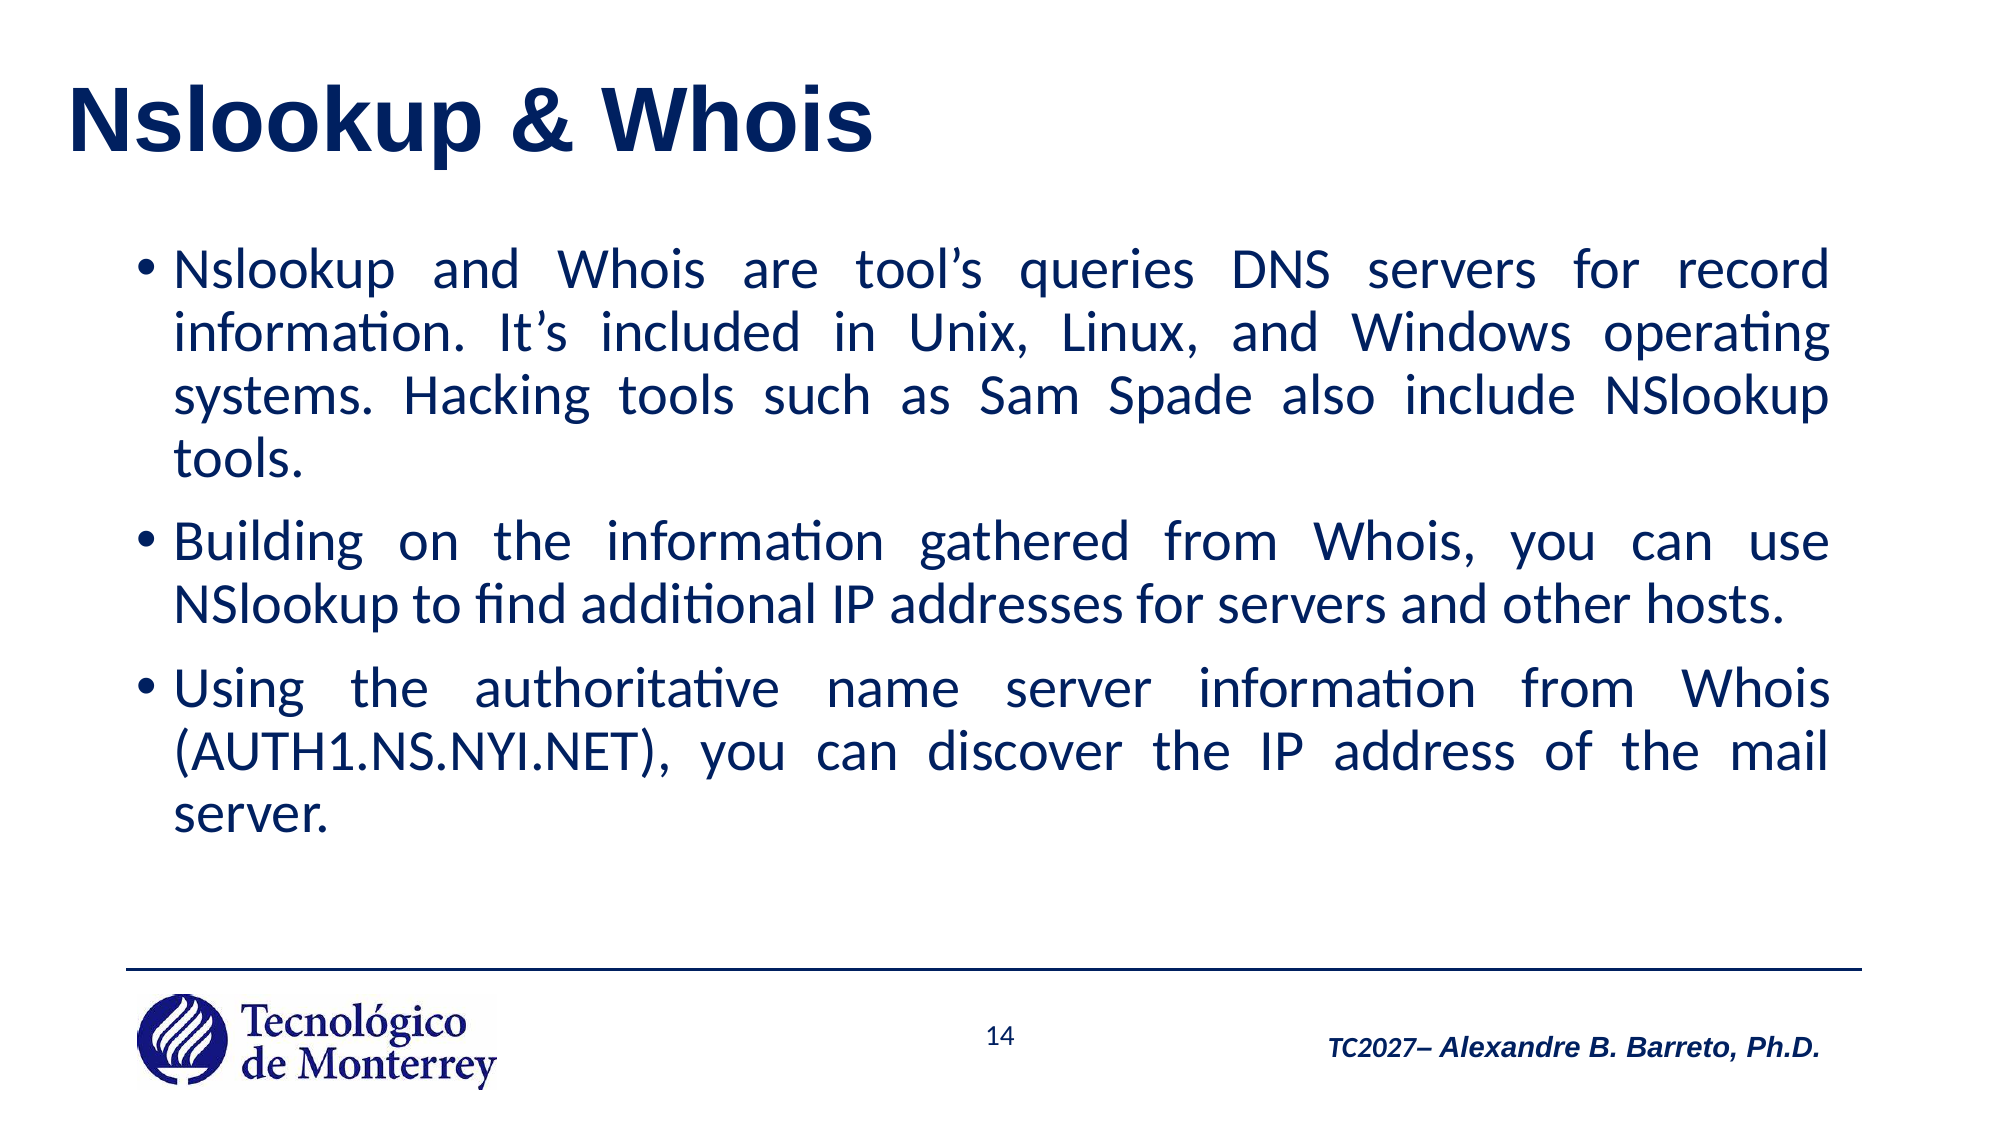

# Nslookup & Whois
Nslookup and Whois are tool’s queries DNS servers for record information. It’s included in Unix, Linux, and Windows operating systems. Hacking tools such as Sam Spade also include NSlookup tools.
Building on the information gathered from Whois, you can use NSlookup to find additional IP addresses for servers and other hosts.
Using the authoritative name server information from Whois (AUTH1.NS.NYI.NET), you can discover the IP address of the mail server.